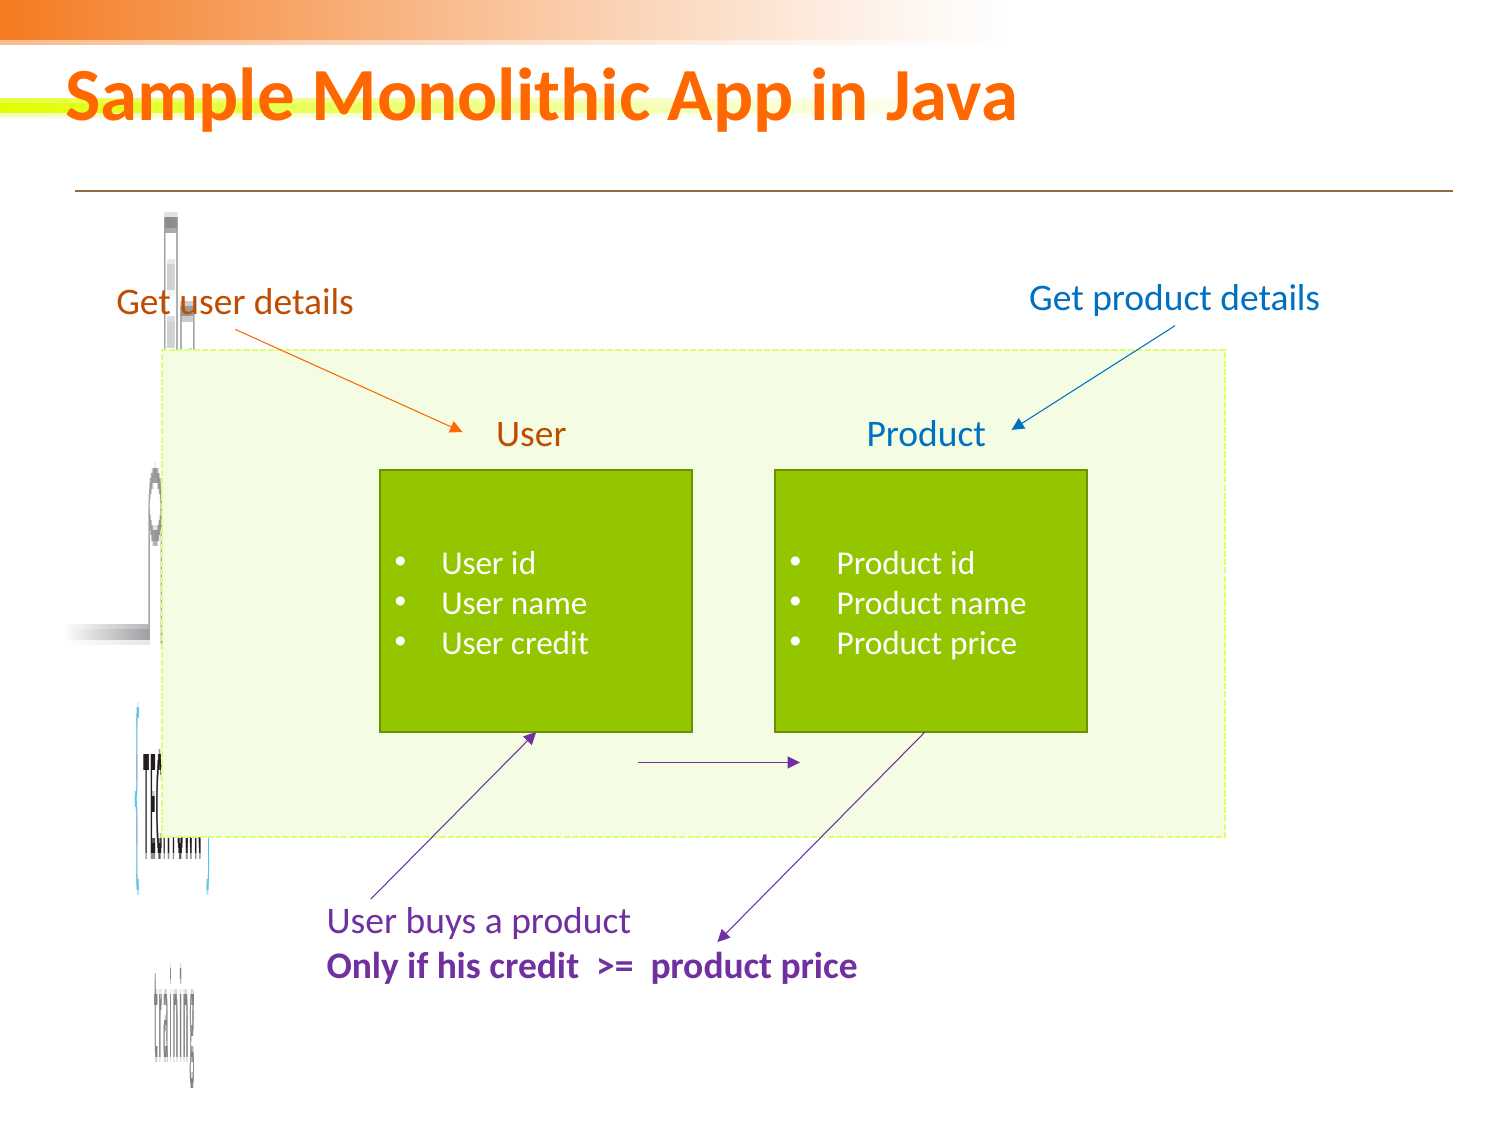

# Sample Monolithic App in Java
Get product details
Get user details

User
Product
User id
User name
User credit
Product id
Product name
Product price
User buys a product
Only if his credit  >=  product price